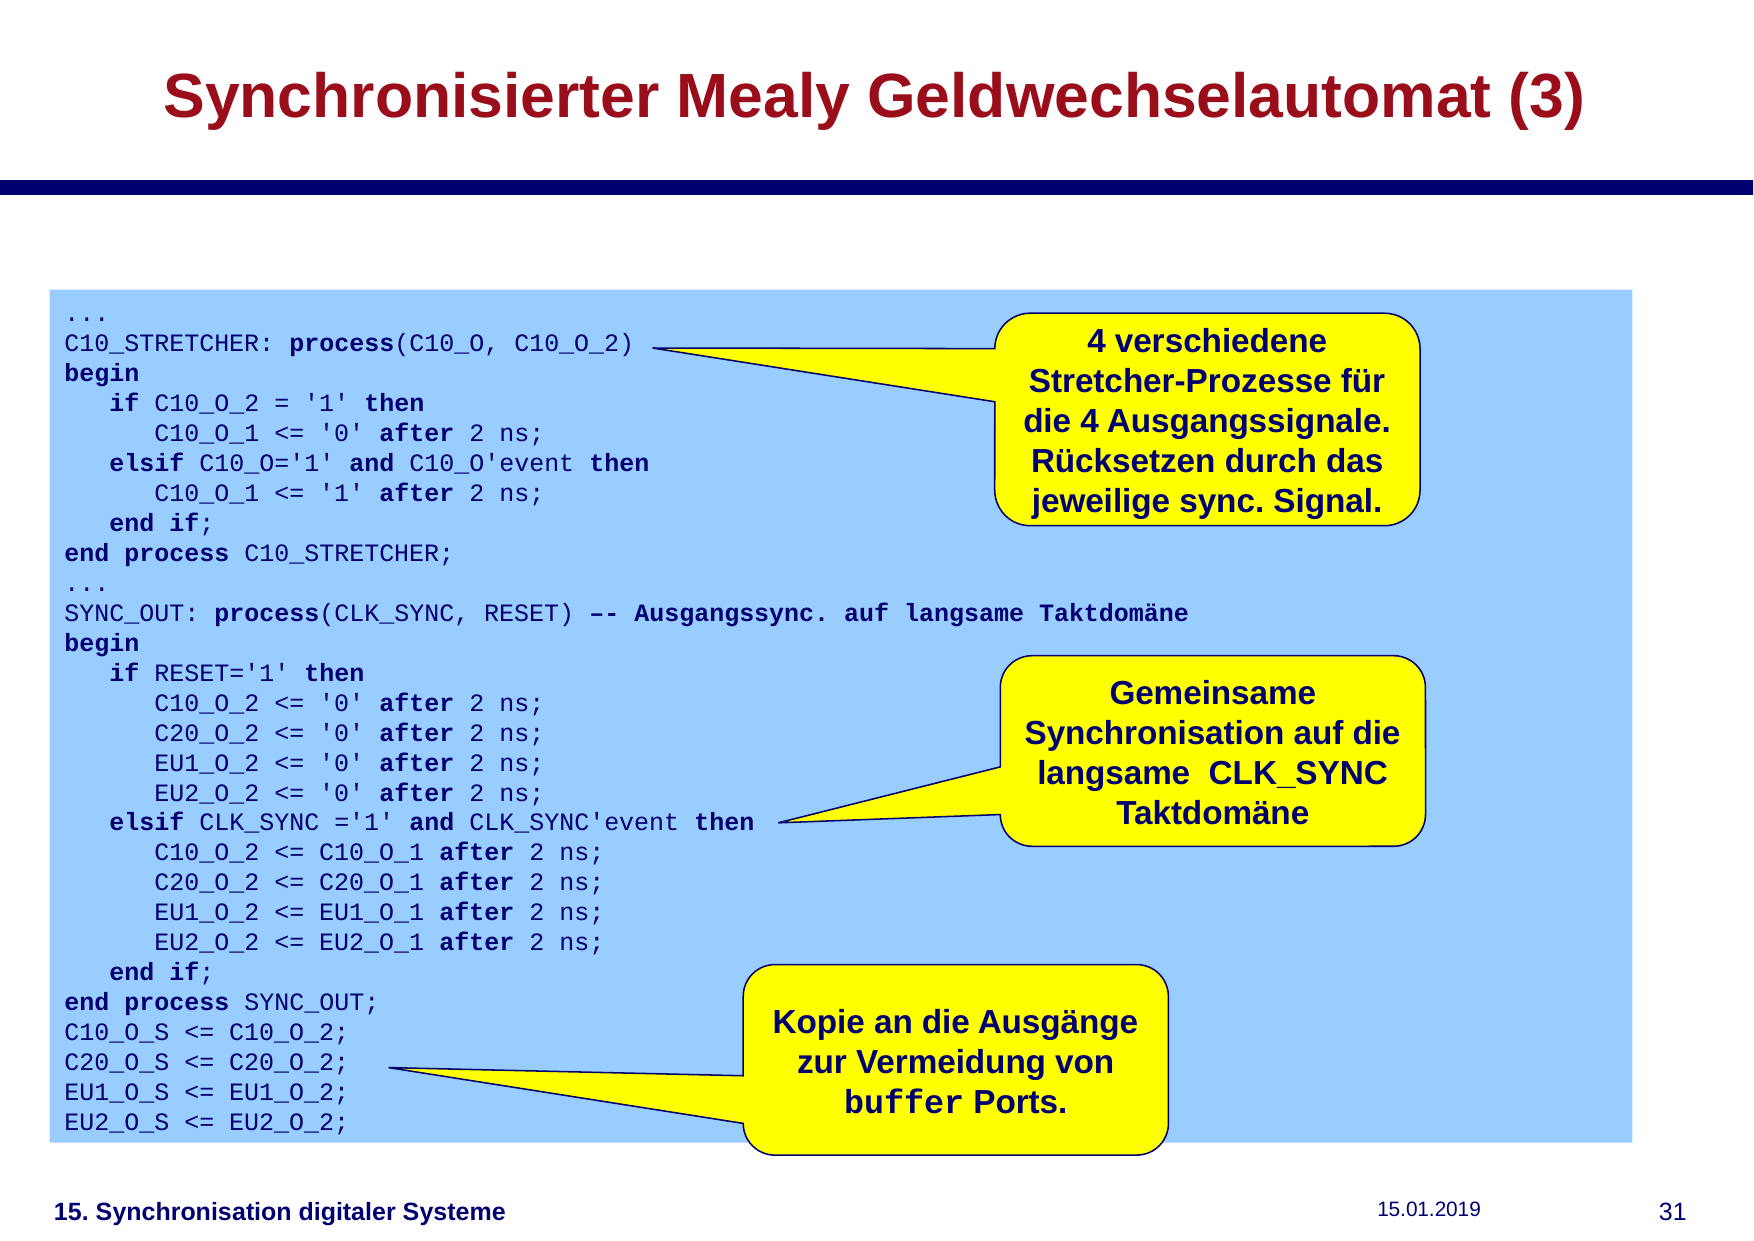

# Synchronisierter Mealy Geldwechselautomat (3)
...
C10_STRETCHER: process(C10_O, C10_O_2)
begin
   if C10_O_2 = '1' then
      C10_O_1 <= '0' after 2 ns;
   elsif C10_O='1' and C10_O'event then
      C10_O_1 <= '1' after 2 ns;
   end if;
end process C10_STRETCHER;
...
SYNC_OUT: process(CLK_SYNC, RESET) –- Ausgangssync. auf langsame Taktdomäne
begin
   if RESET='1' then
      C10_O_2 <= '0' after 2 ns;
      C20_O_2 <= '0' after 2 ns;
      EU1_O_2 <= '0' after 2 ns;
      EU2_O_2 <= '0' after 2 ns;
   elsif CLK_SYNC ='1' and CLK_SYNC'event then
      C10_O_2 <= C10_O_1 after 2 ns;
      C20_O_2 <= C20_O_1 after 2 ns;
      EU1_O_2 <= EU1_O_1 after 2 ns;
      EU2_O_2 <= EU2_O_1 after 2 ns;
   end if;
end process SYNC_OUT;
C10_O_S <= C10_O_2;
C20_O_S <= C20_O_2;
EU1_O_S <= EU1_O_2;
EU2_O_S <= EU2_O_2;
4 verschiedene Stretcher-Prozesse für die 4 Ausgangssignale. Rücksetzen durch das jeweilige sync. Signal.
Gemeinsame Synchronisation auf die langsame  CLK_SYNC Taktdomäne
Kopie an die Ausgänge zur Vermeidung von buffer Ports.
15. Synchronisation digitaler Systeme
15.01.2019
31